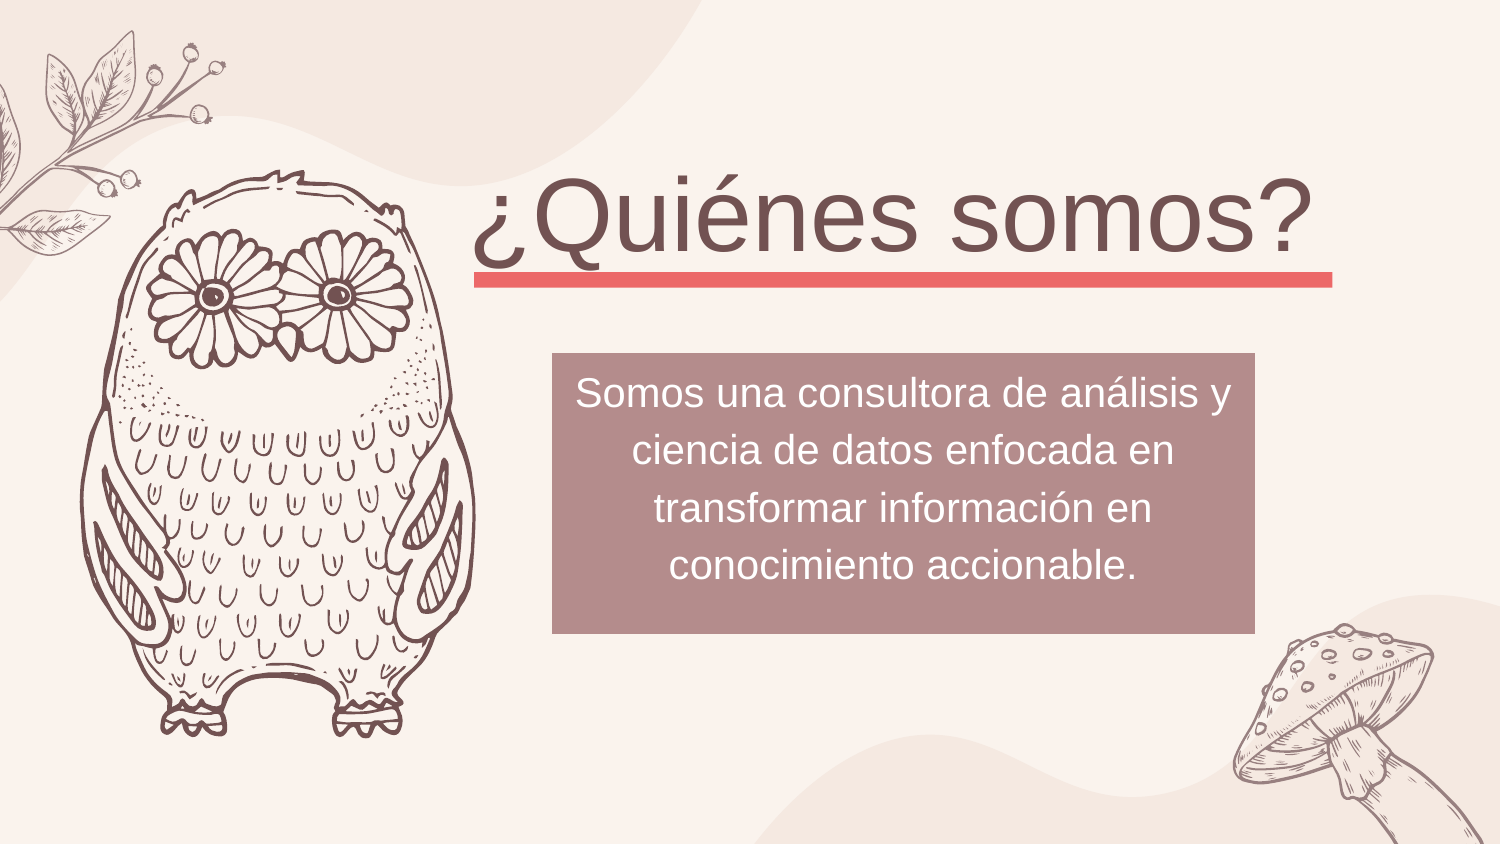

# ¿Quiénes somos?

Somos una consultora de análisis y ciencia de datos enfocada en transformar información en conocimiento accionable.